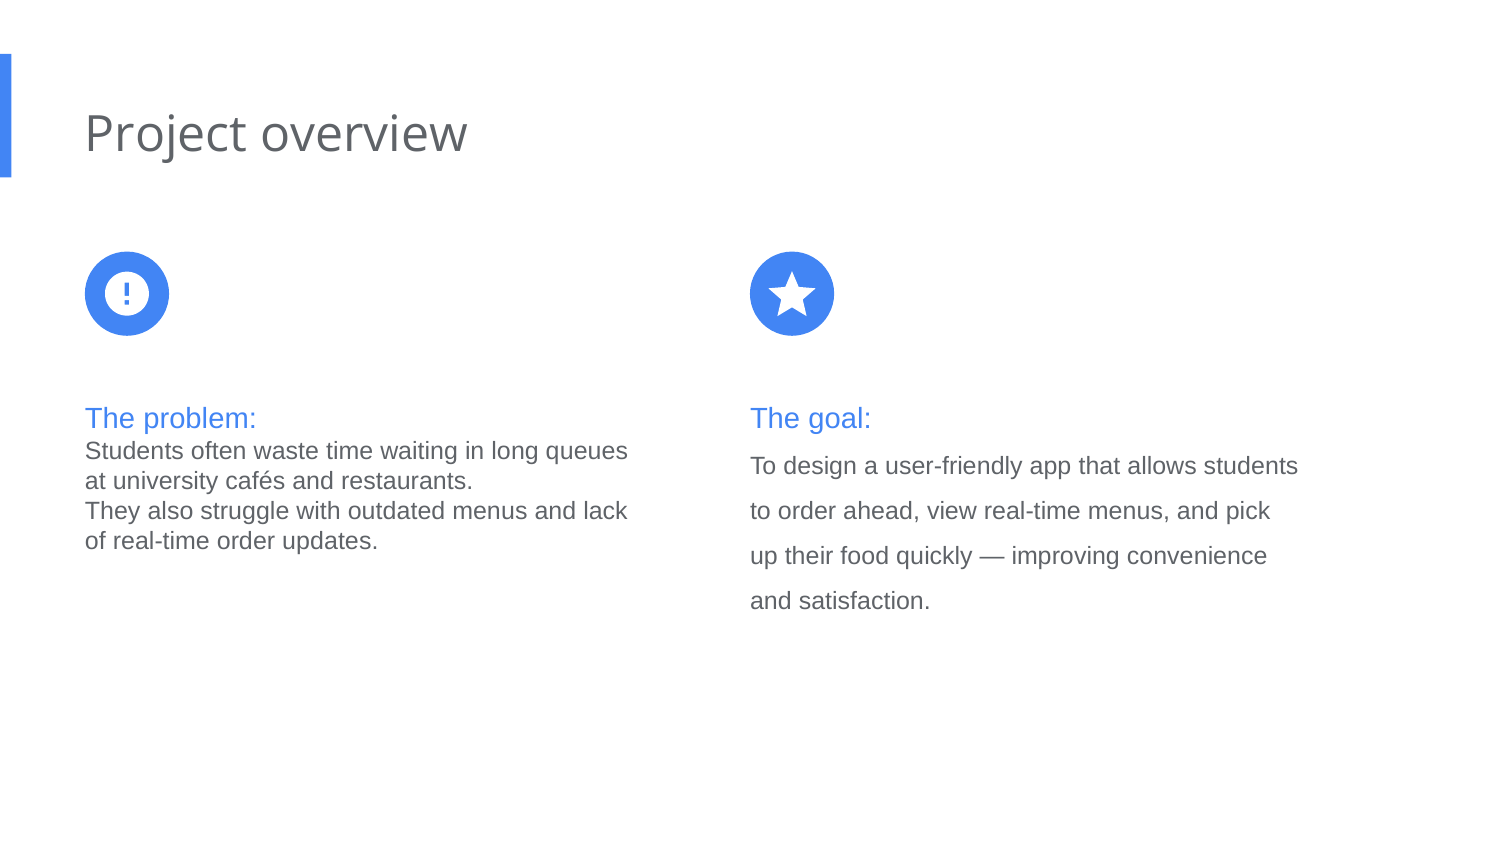

Project overview

The problem:
Students often waste time waiting in long queues at university cafés and restaurants.
They also struggle with outdated menus and lack of real-time order updates.

The goal:
To design a user-friendly app that allows students to order ahead, view real-time menus, and pick up their food quickly — improving convenience and satisfaction.